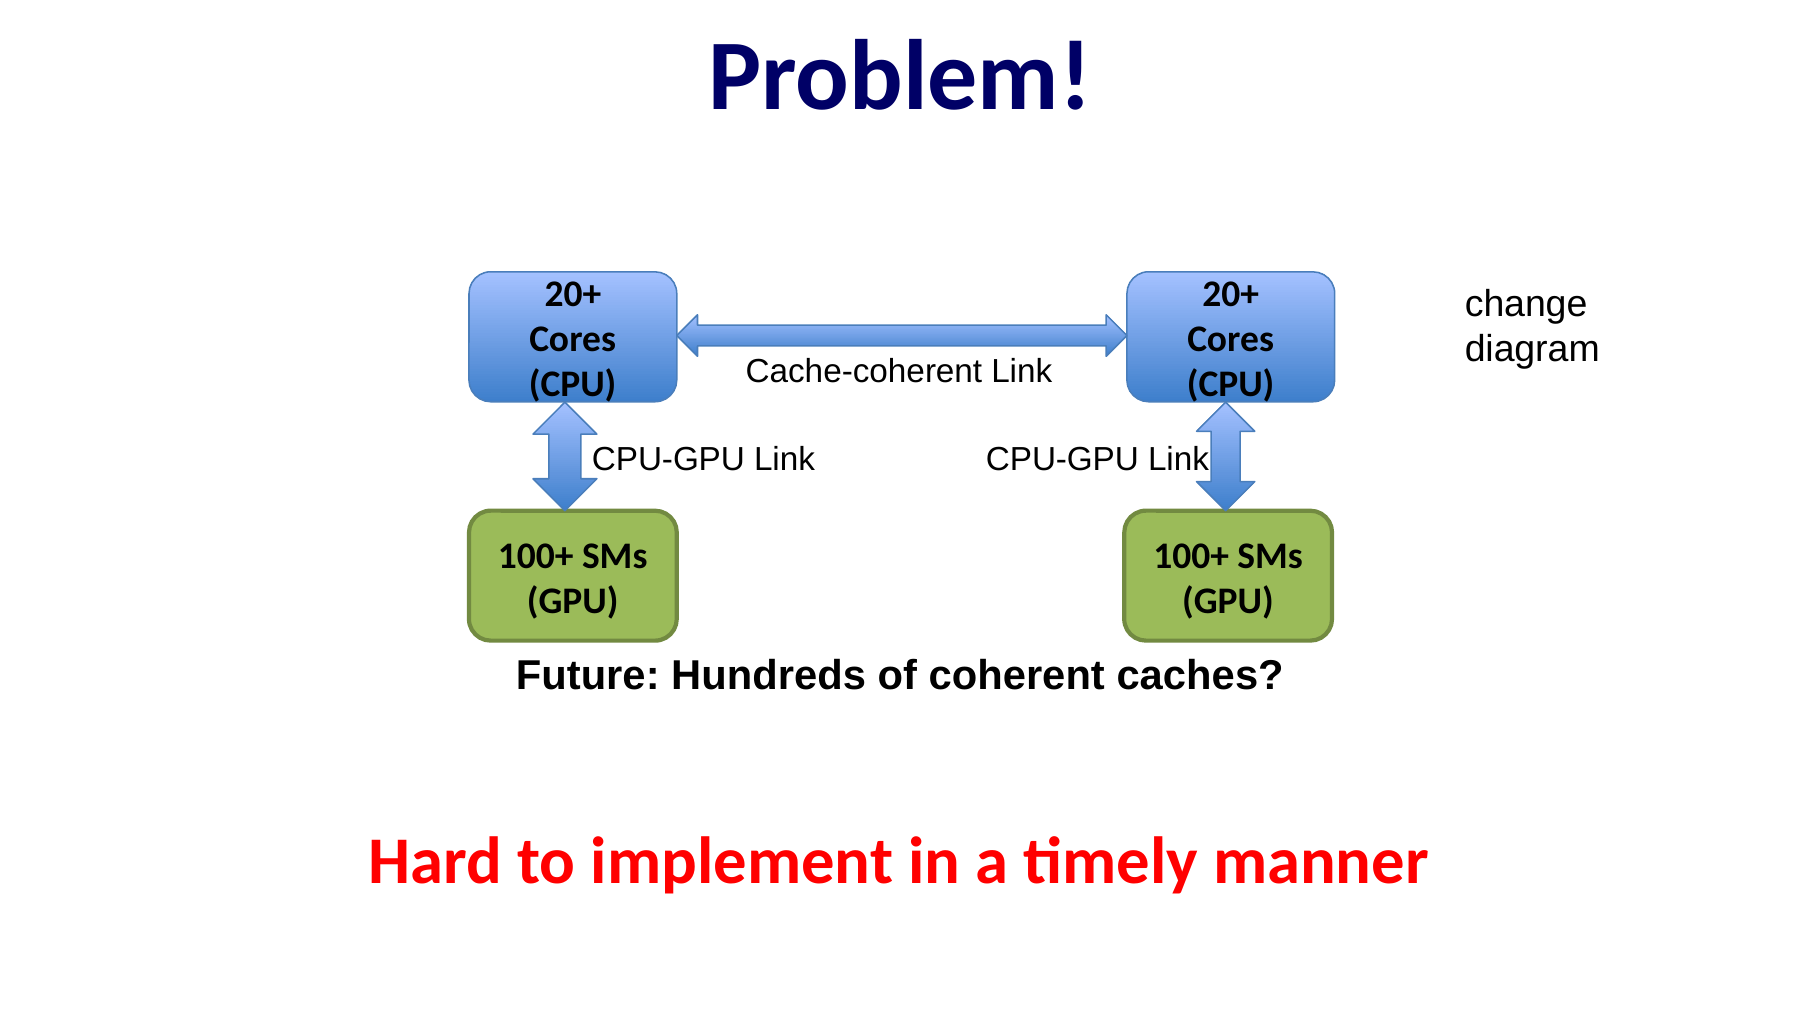

# Problem!
20+
Cores
(CPU)
20+
Cores
(CPU)

Cache-coherent Link

CPU-GPU Link
CPU-GPU Link
100+ SMs
(GPU)
100+ SMs
(GPU)
Future: Hundreds of coherent caches?
change diagram
Hard to implement in a timely manner